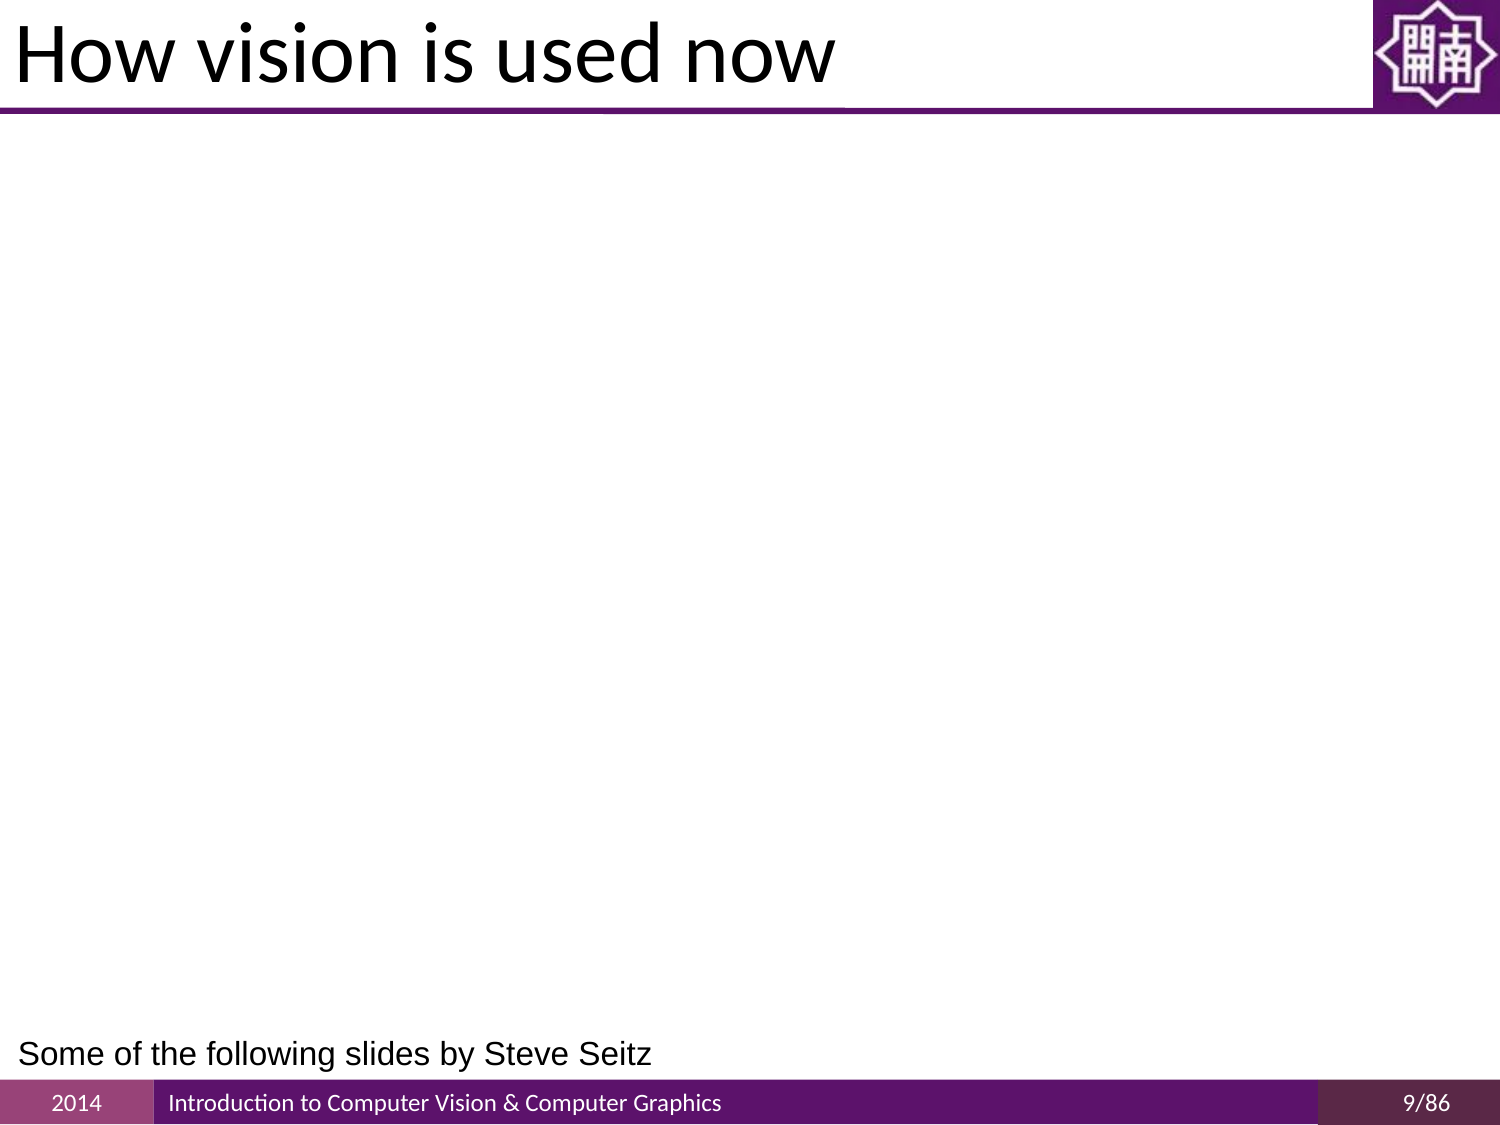

# How vision is used now
Examples of state-of-the-art
Some of the following slides by Steve Seitz